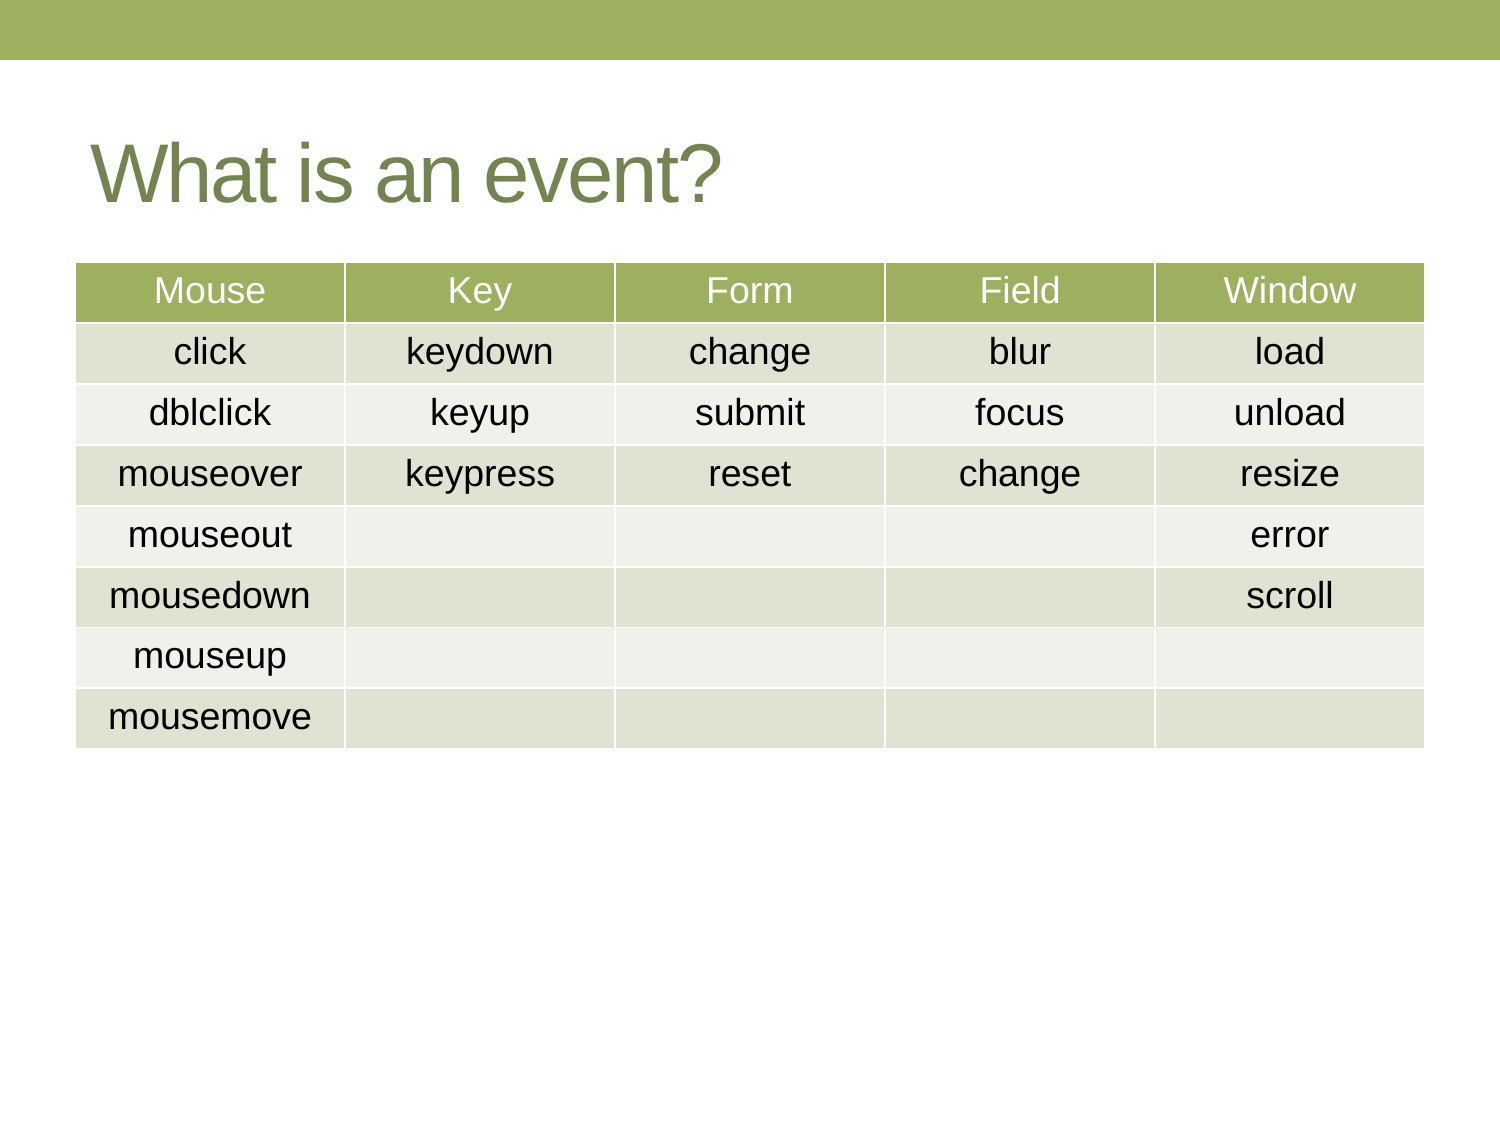

# What is an event?
| Mouse | Key | Form | Field | Window |
| --- | --- | --- | --- | --- |
| click | keydown | change | blur | load |
| dblclick | keyup | submit | focus | unload |
| mouseover | keypress | reset | change | resize |
| mouseout |  |  |  | error |
| mousedown |  |  |  | scroll |
| mouseup |  |  |  |  |
| mousemove |  |  |  |  |